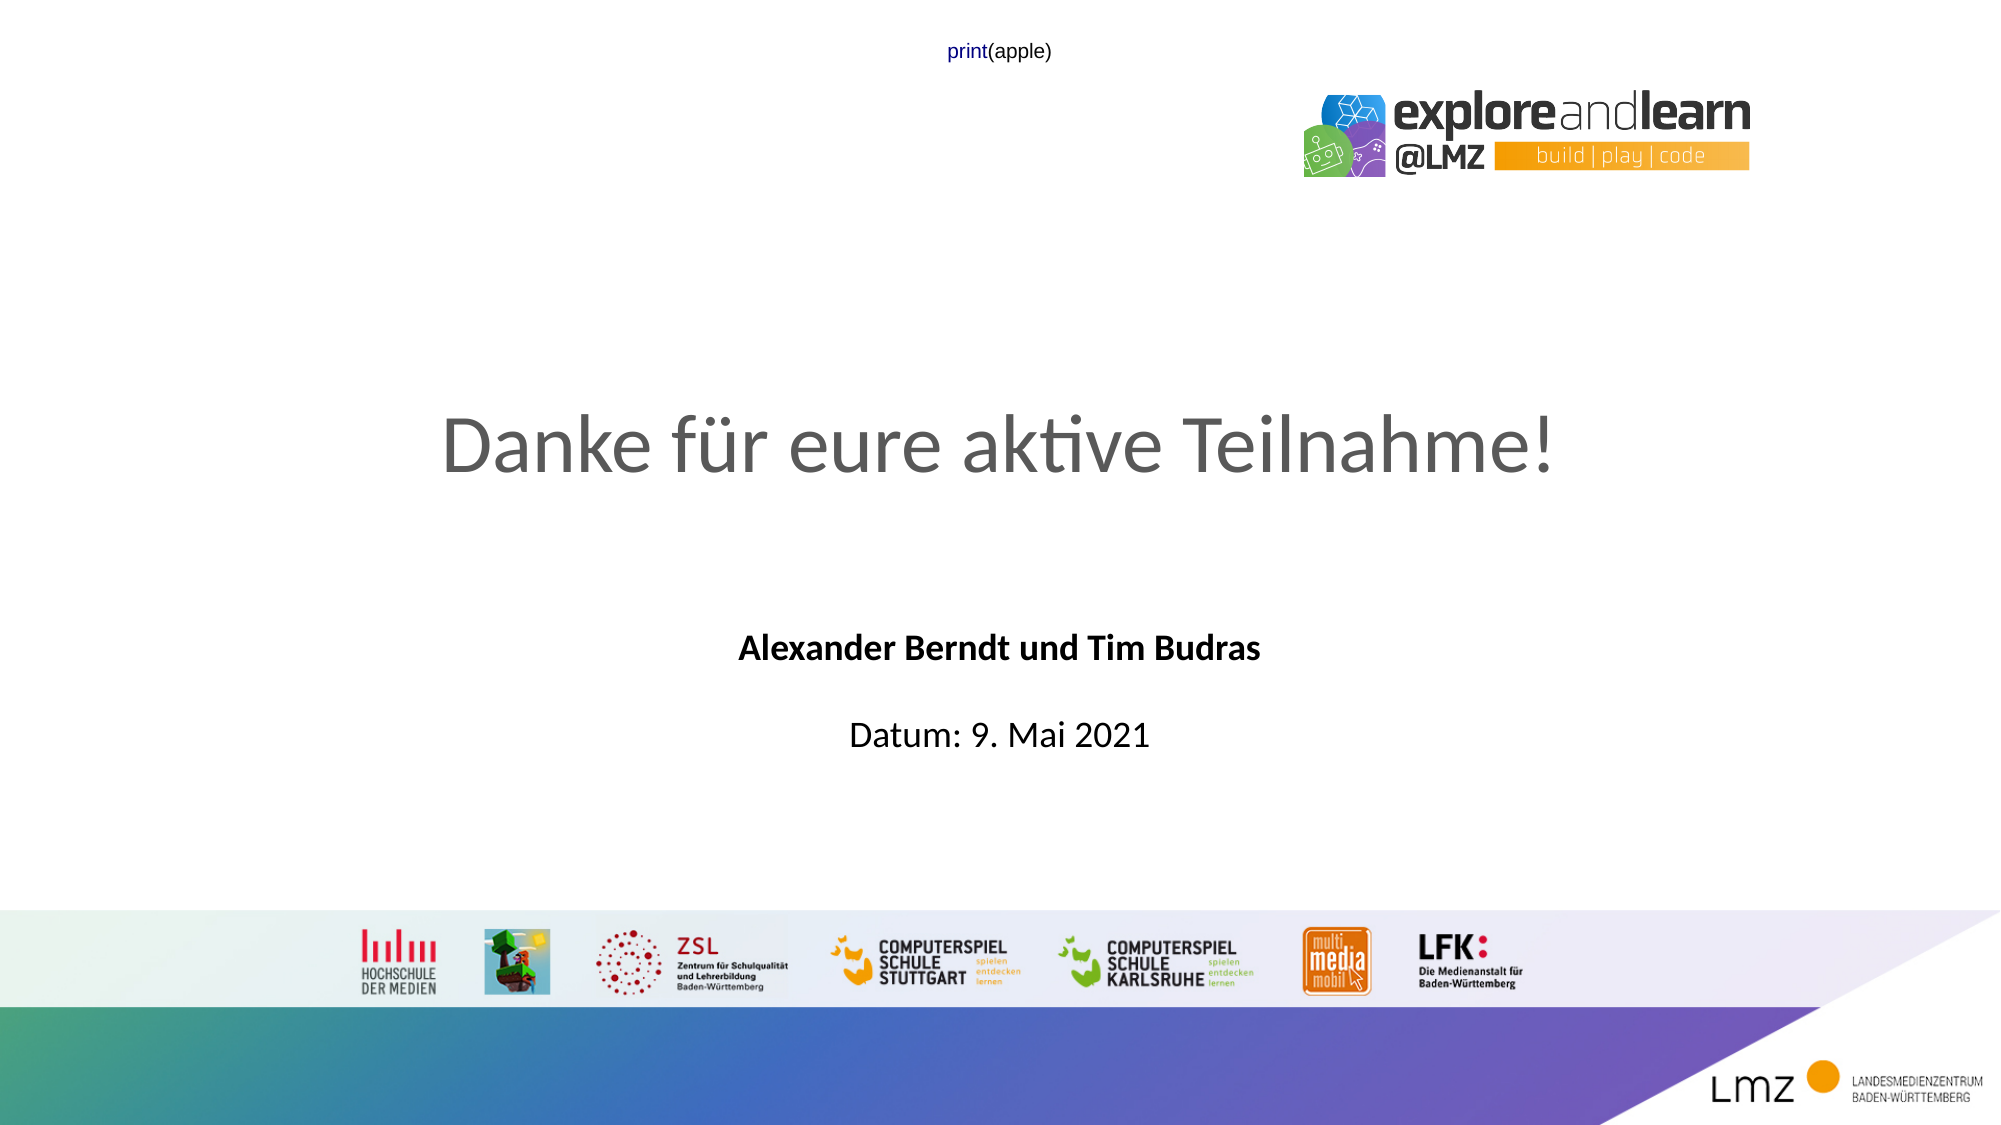

print(apple)
# Danke für eure aktive Teilnahme!
Alexander Berndt und Tim Budras